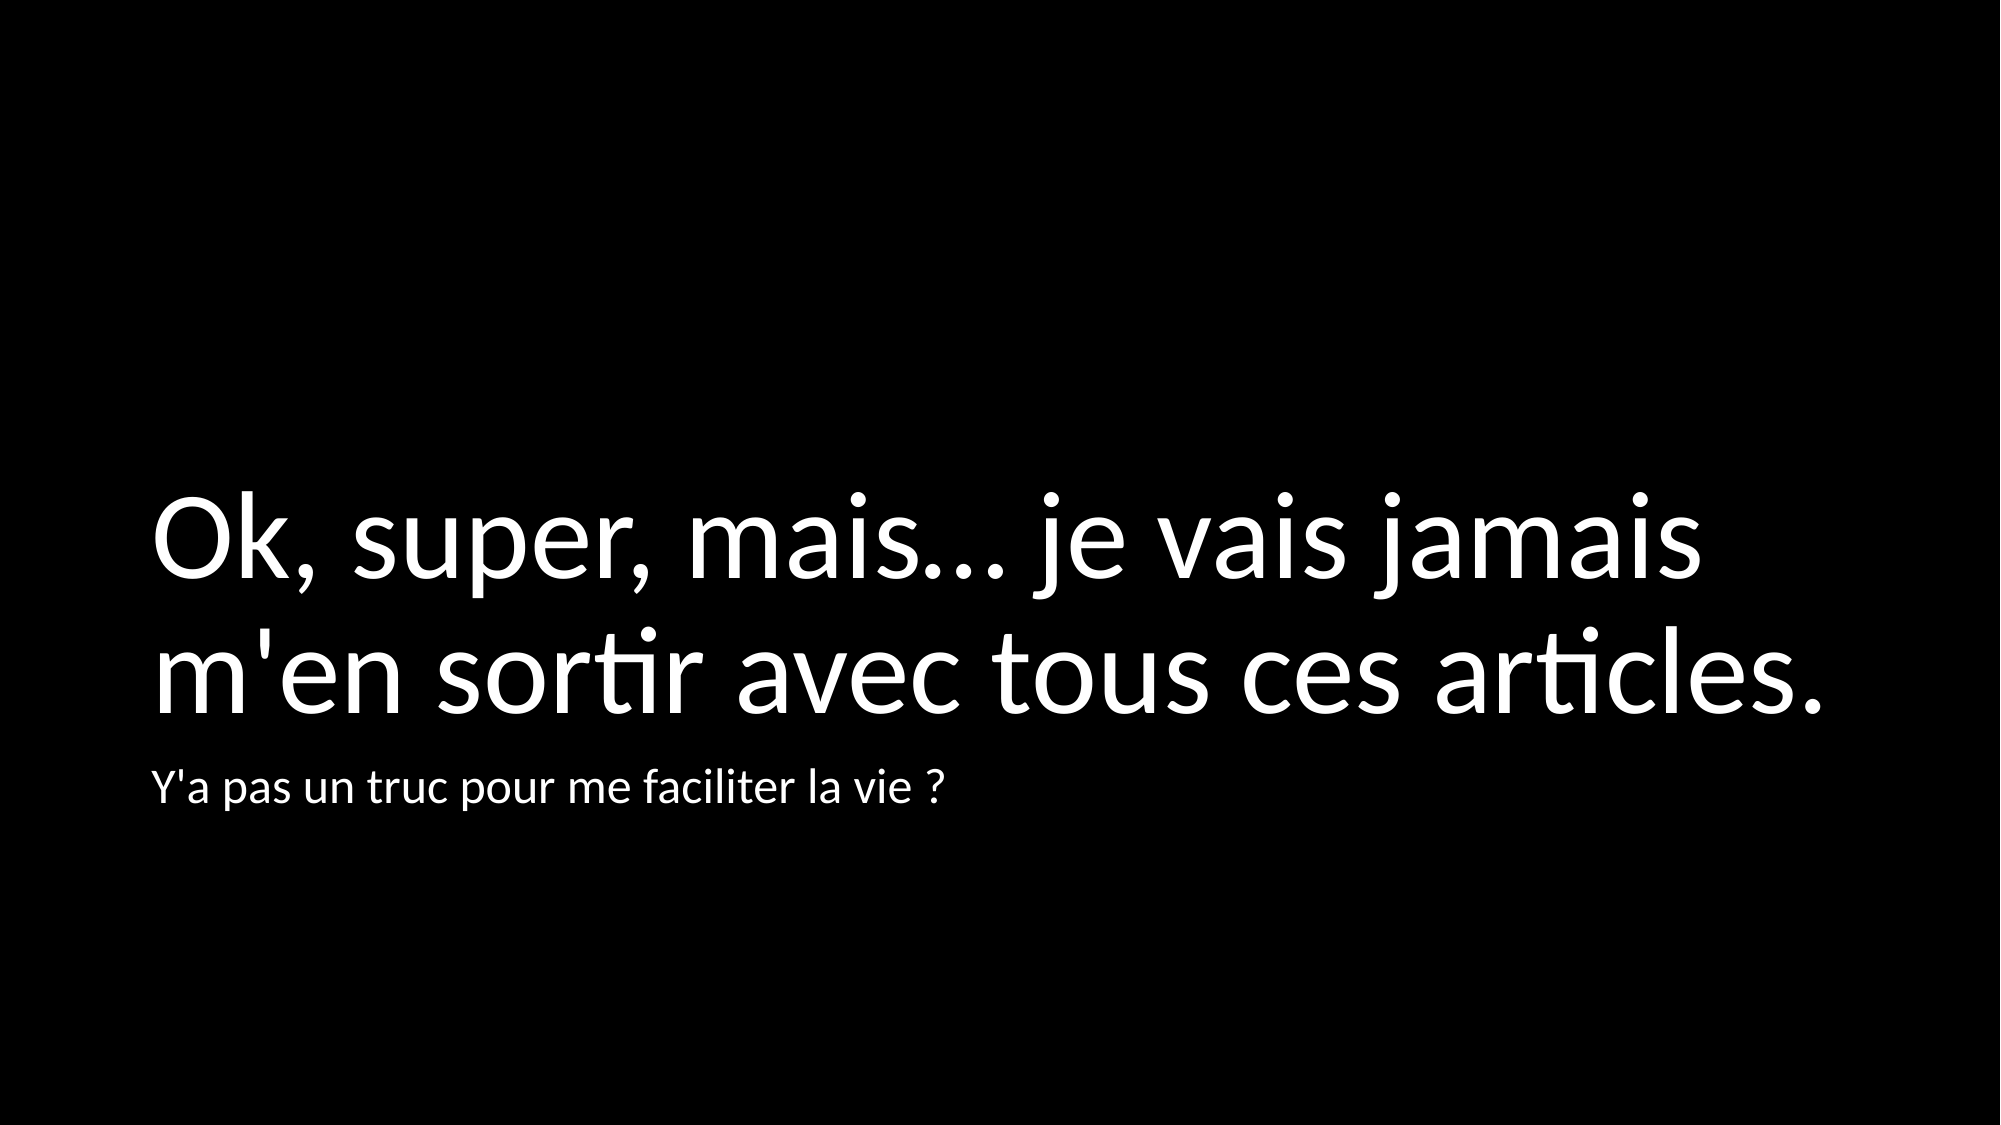

# Ok, super, mais… je vais jamais m'en sortir avec tous ces articles.
Y'a pas un truc pour me faciliter la vie ?